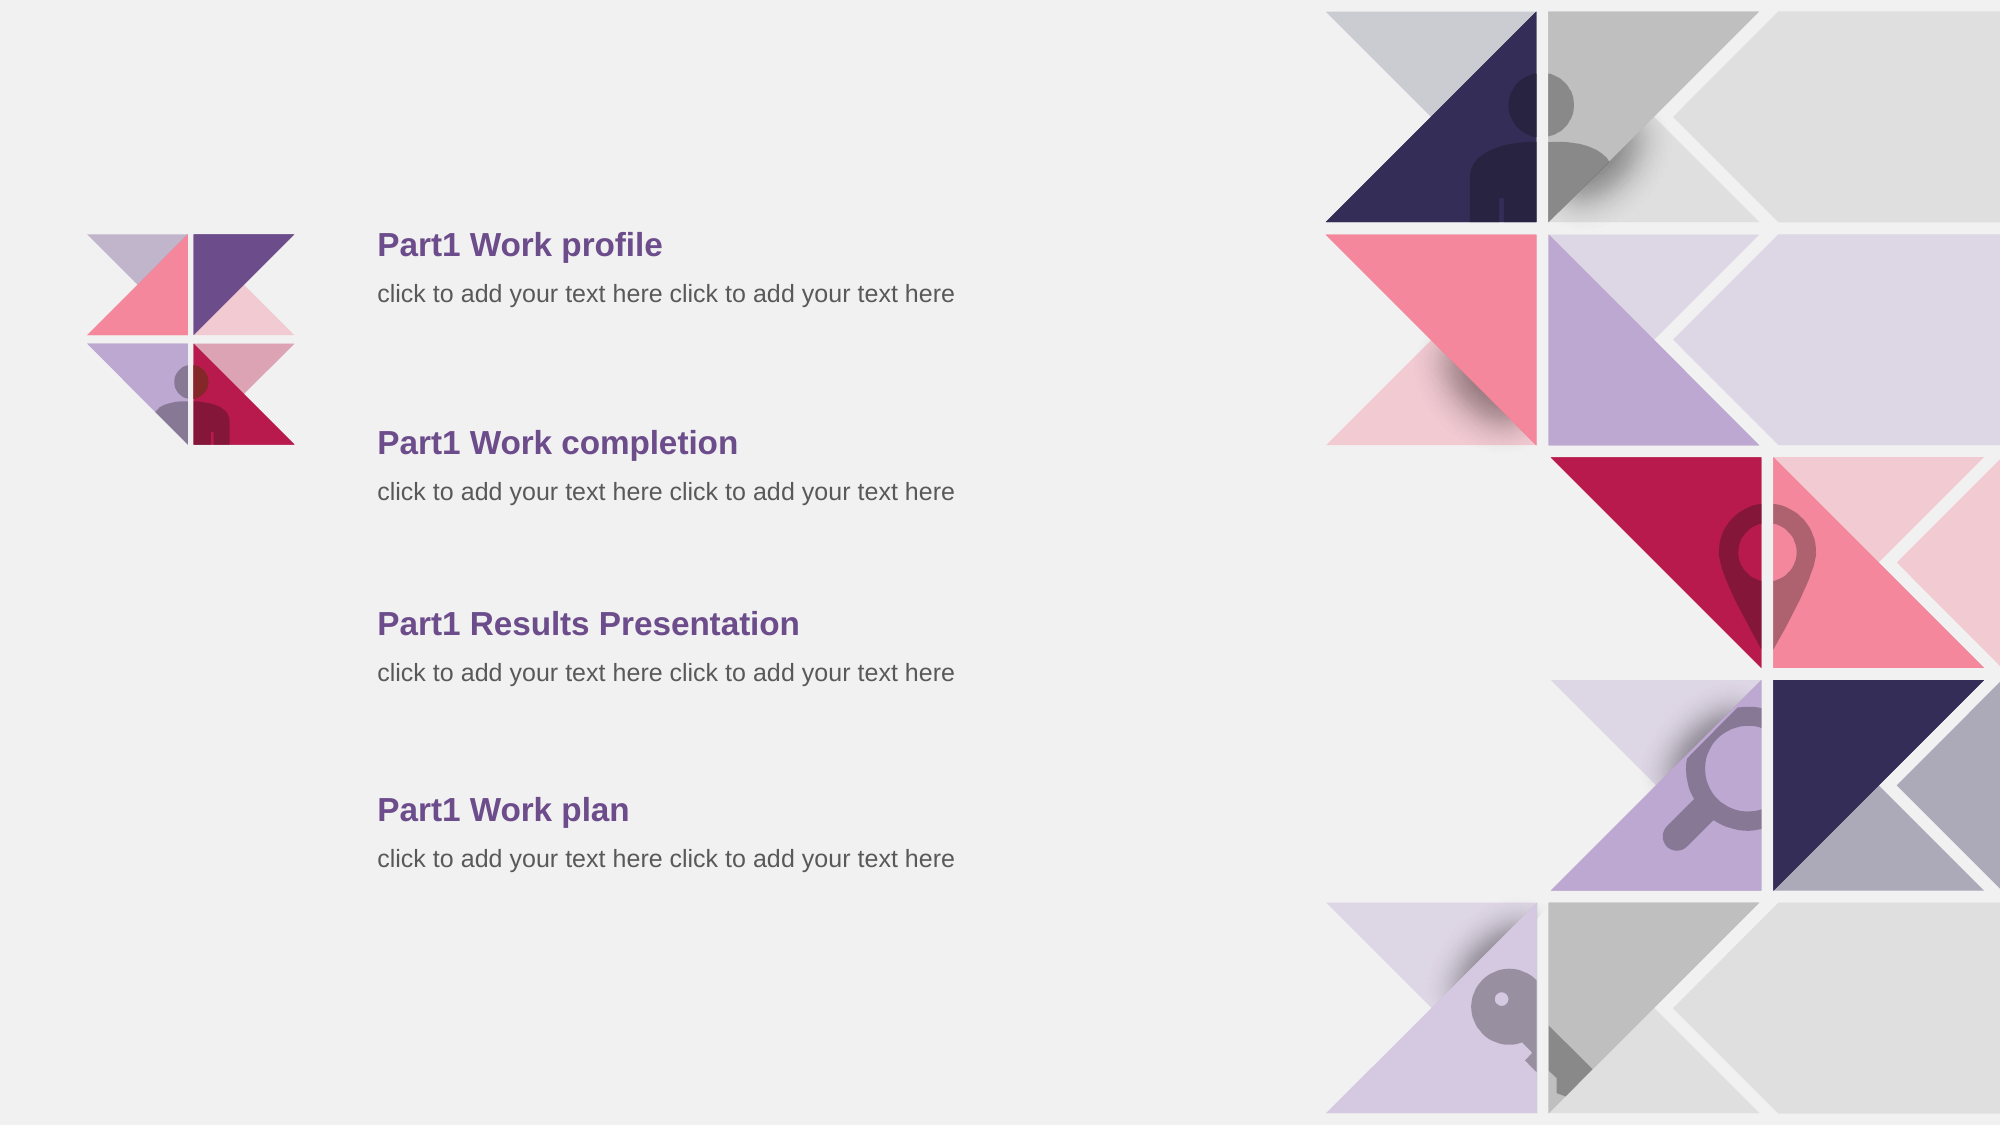

Part1 Work profile
click to add your text here click to add your text here

Part1 Work completion
click to add your text here click to add your text here
Part1 Results Presentation
click to add your text here click to add your text here
Part1 Work plan
click to add your text here click to add your text here